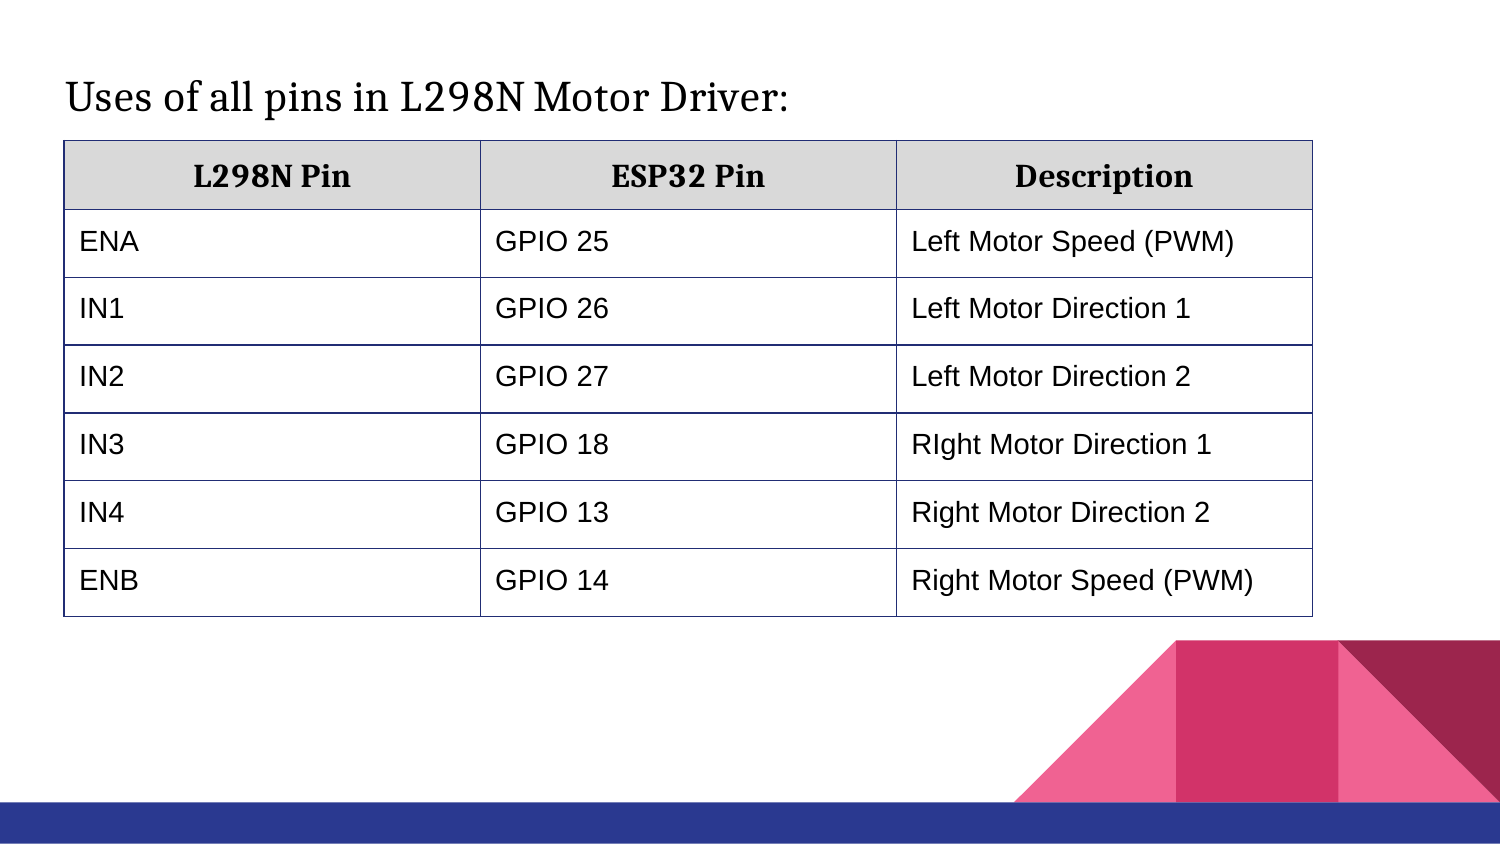

Uses of all pins in L298N Motor Driver:

#
| L298N Pin | ESP32 Pin | Description |
| --- | --- | --- |
| ENA | GPIO 25 | Left Motor Speed (PWM) |
| IN1 | GPIO 26 | Left Motor Direction 1 |
| IN2 | GPIO 27 | Left Motor Direction 2 |
| IN3 | GPIO 18 | RIght Motor Direction 1 |
| IN4 | GPIO 13 | Right Motor Direction 2 |
| ENB | GPIO 14 | Right Motor Speed (PWM) |